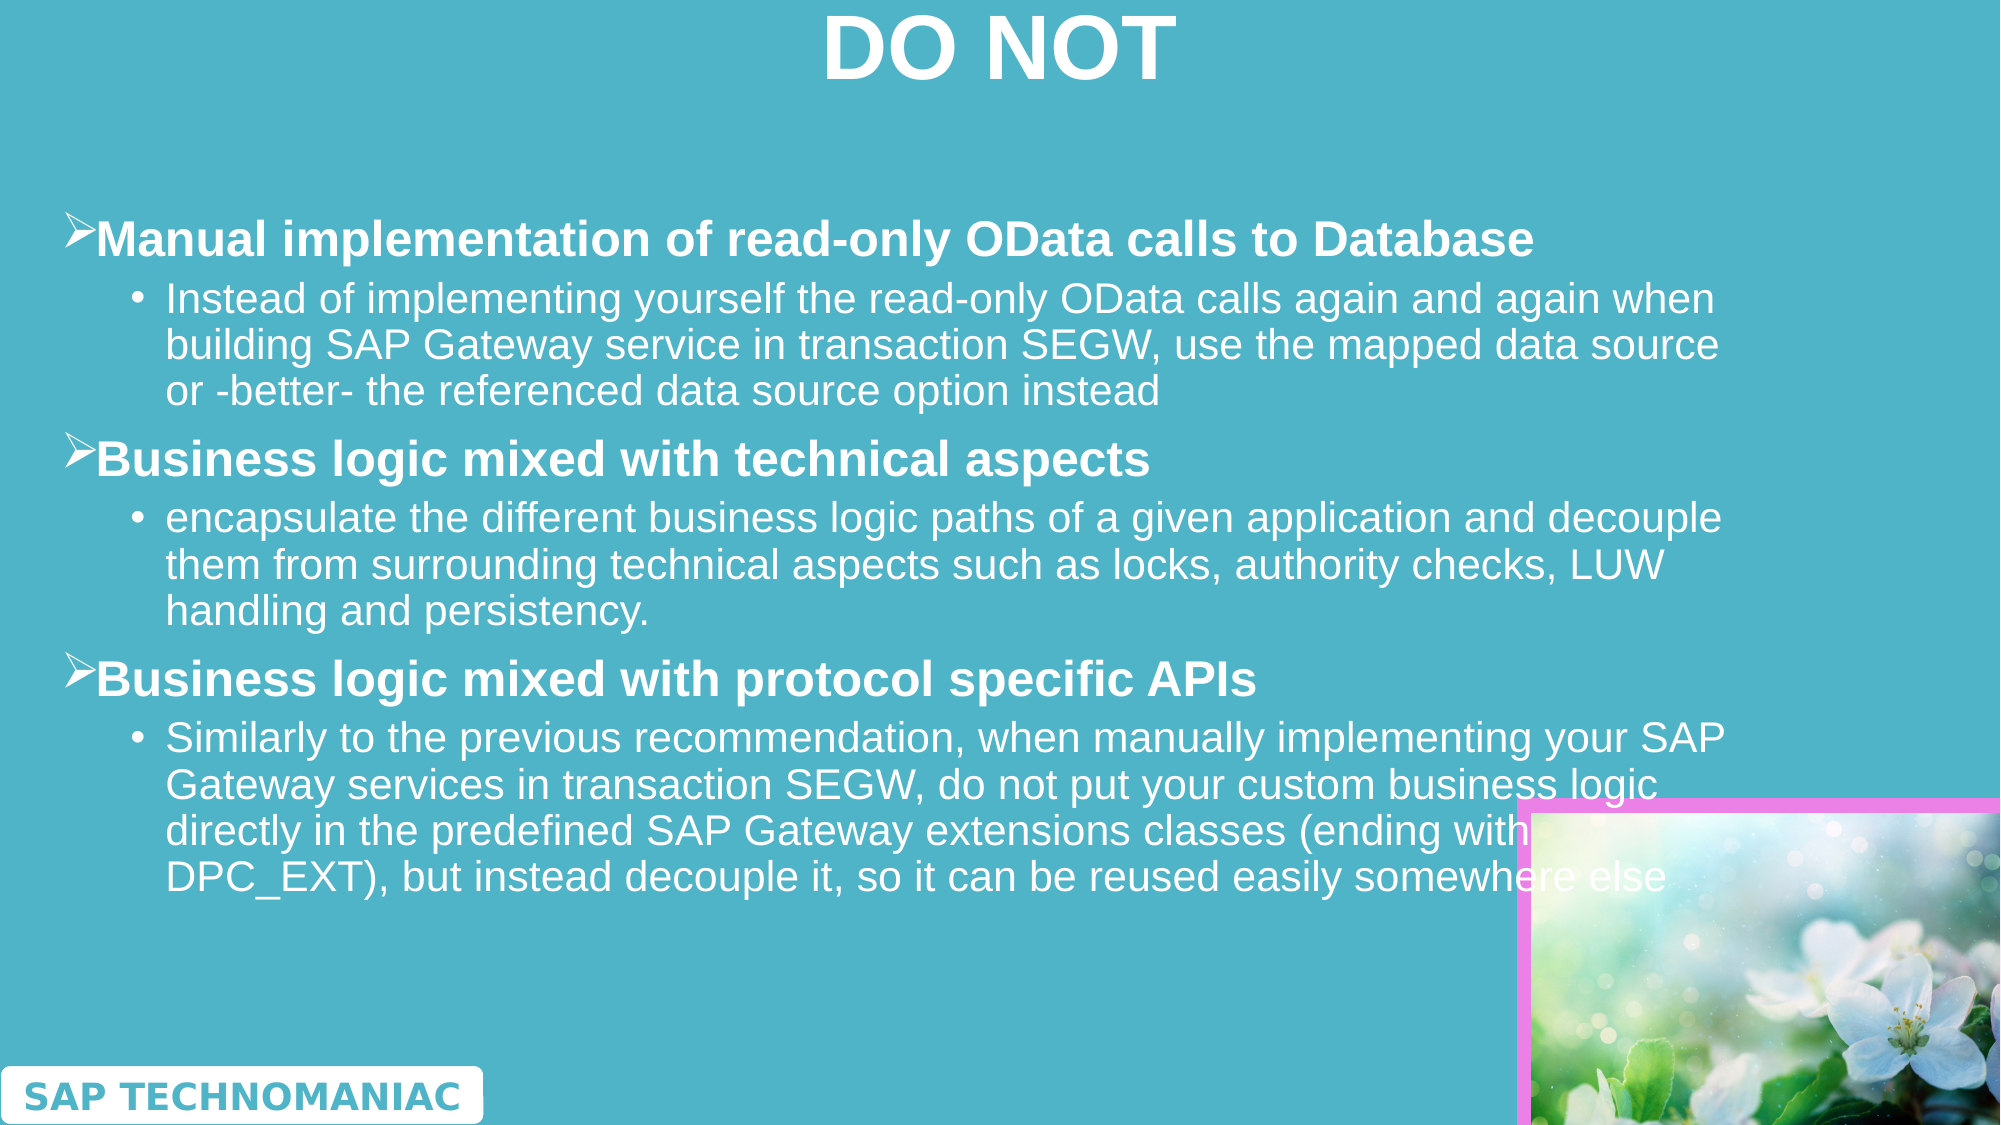

# DO NOT
Manual implementation of read-only OData calls to Database
Instead of implementing yourself the read-only OData calls again and again when building SAP Gateway service in transaction SEGW, use the mapped data source or -better- the referenced data source option instead
Business logic mixed with technical aspects
encapsulate the different business logic paths of a given application and decouple them from surrounding technical aspects such as locks, authority checks, LUW handling and persistency.
Business logic mixed with protocol specific APIs
Similarly to the previous recommendation, when manually implementing your SAP Gateway services in transaction SEGW, do not put your custom business logic directly in the predefined SAP Gateway extensions classes (ending with DPC_EXT), but instead decouple it, so it can be reused easily somewhere else